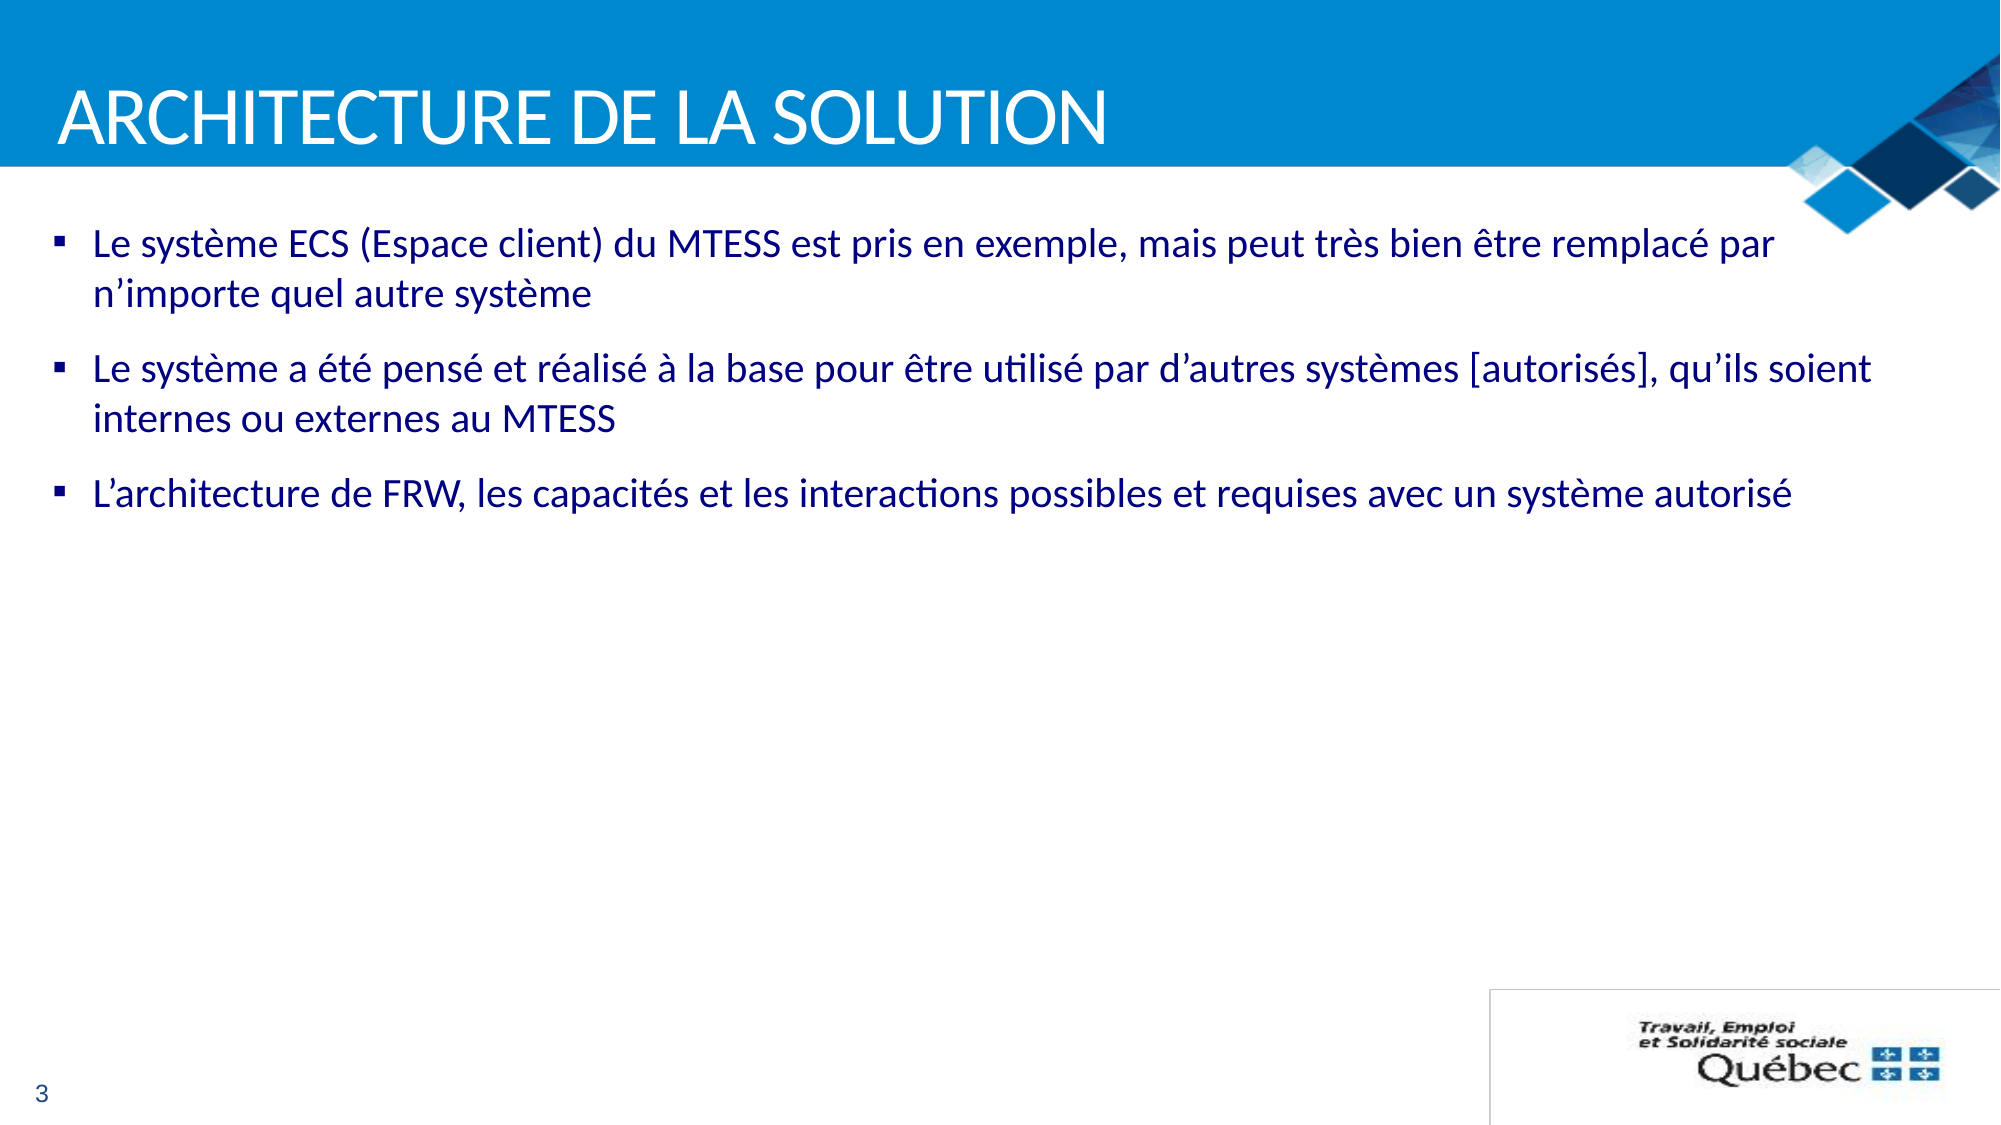

# Architecture de la solution
Le système ECS (Espace client) du MTESS est pris en exemple, mais peut très bien être remplacé par n’importe quel autre système
Le système a été pensé et réalisé à la base pour être utilisé par d’autres systèmes [autorisés], qu’ils soient internes ou externes au MTESS
L’architecture de FRW, les capacités et les interactions possibles et requises avec un système autorisé